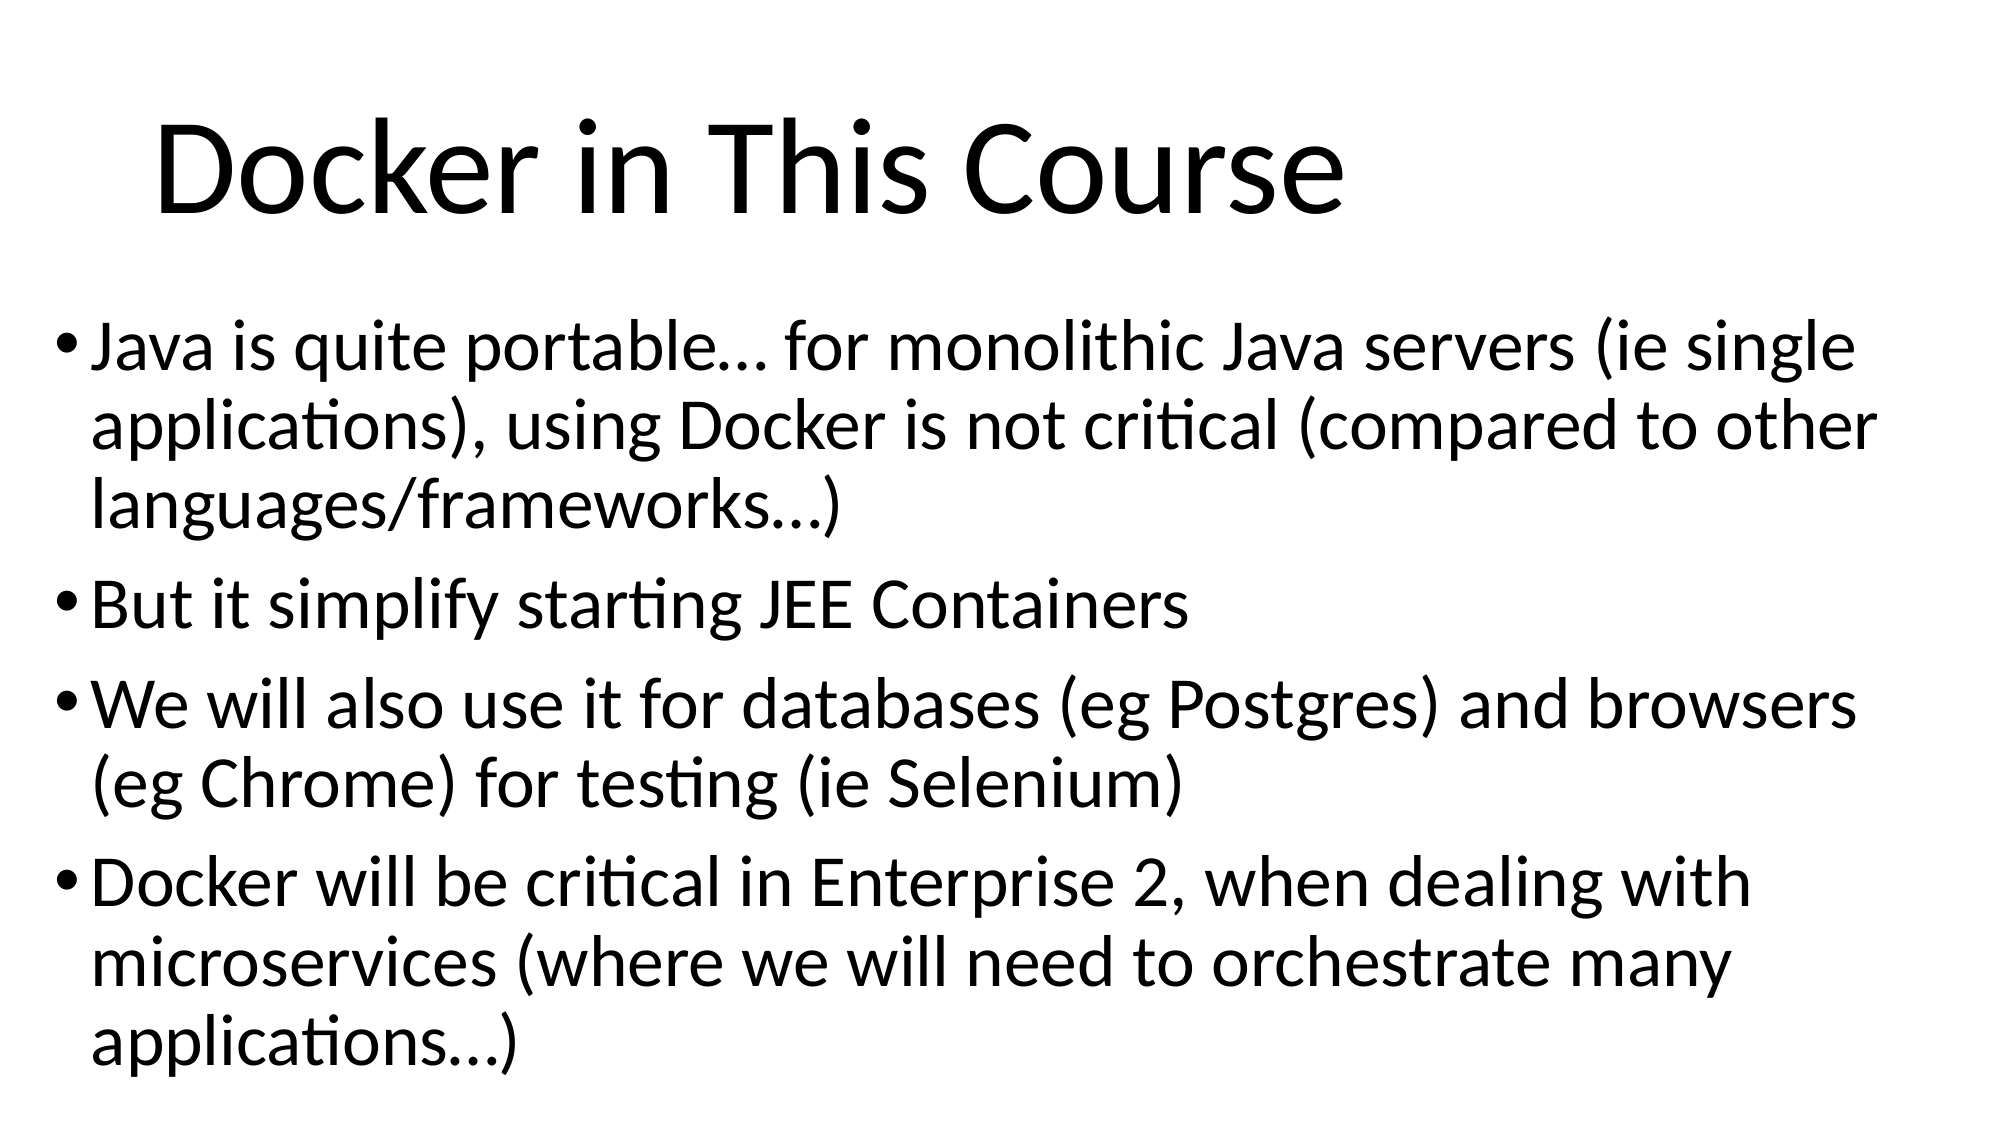

# Docker in This Course
Java is quite portable… for monolithic Java servers (ie single applications), using Docker is not critical (compared to other languages/frameworks…)
But it simplify starting JEE Containers
We will also use it for databases (eg Postgres) and browsers (eg Chrome) for testing (ie Selenium)
Docker will be critical in Enterprise 2, when dealing with microservices (where we will need to orchestrate many applications…)